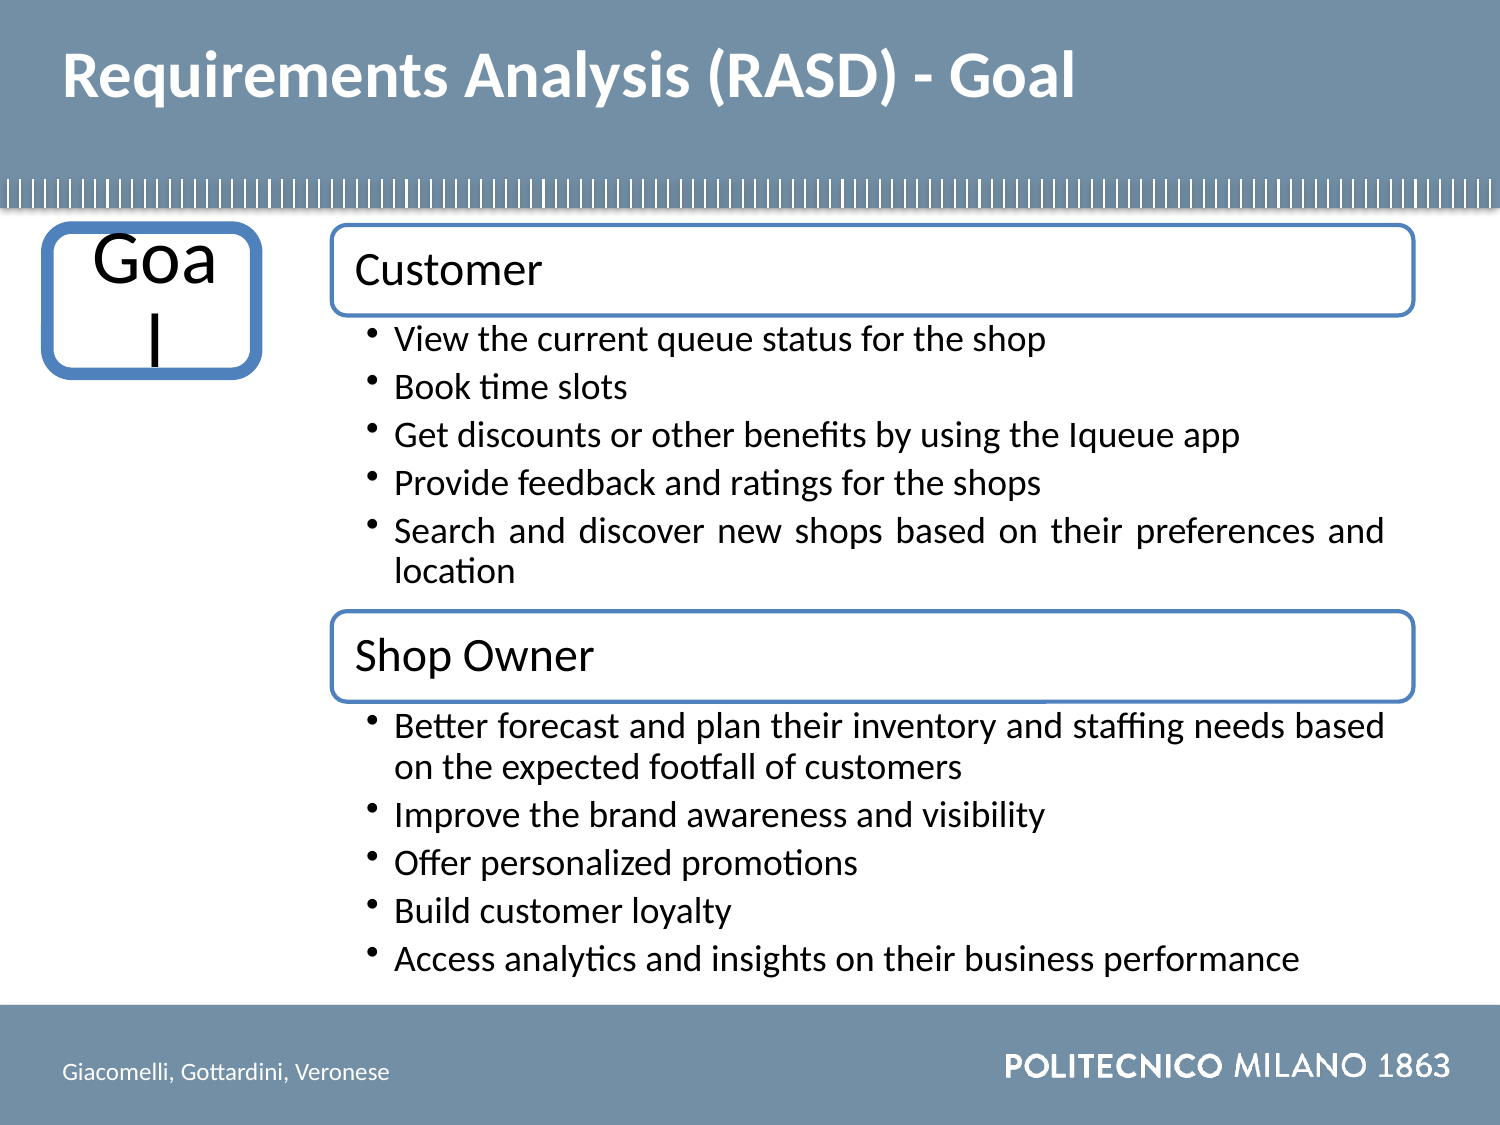

# Requirements Analysis (RASD) - Goal

Goal
Customer
View the current queue status for the shop
Book time slots
Get discounts or other benefits by using the Iqueue app
Provide feedback and ratings for the shops
Search and discover new shops based on their preferences and location
Shop Owner
Better forecast and plan their inventory and staffing needs based on the expected footfall of customers
Improve the brand awareness and visibility
Offer personalized promotions
Build customer loyalty
Access analytics and insights on their business performance
Giacomelli, Gottardini, Veronese